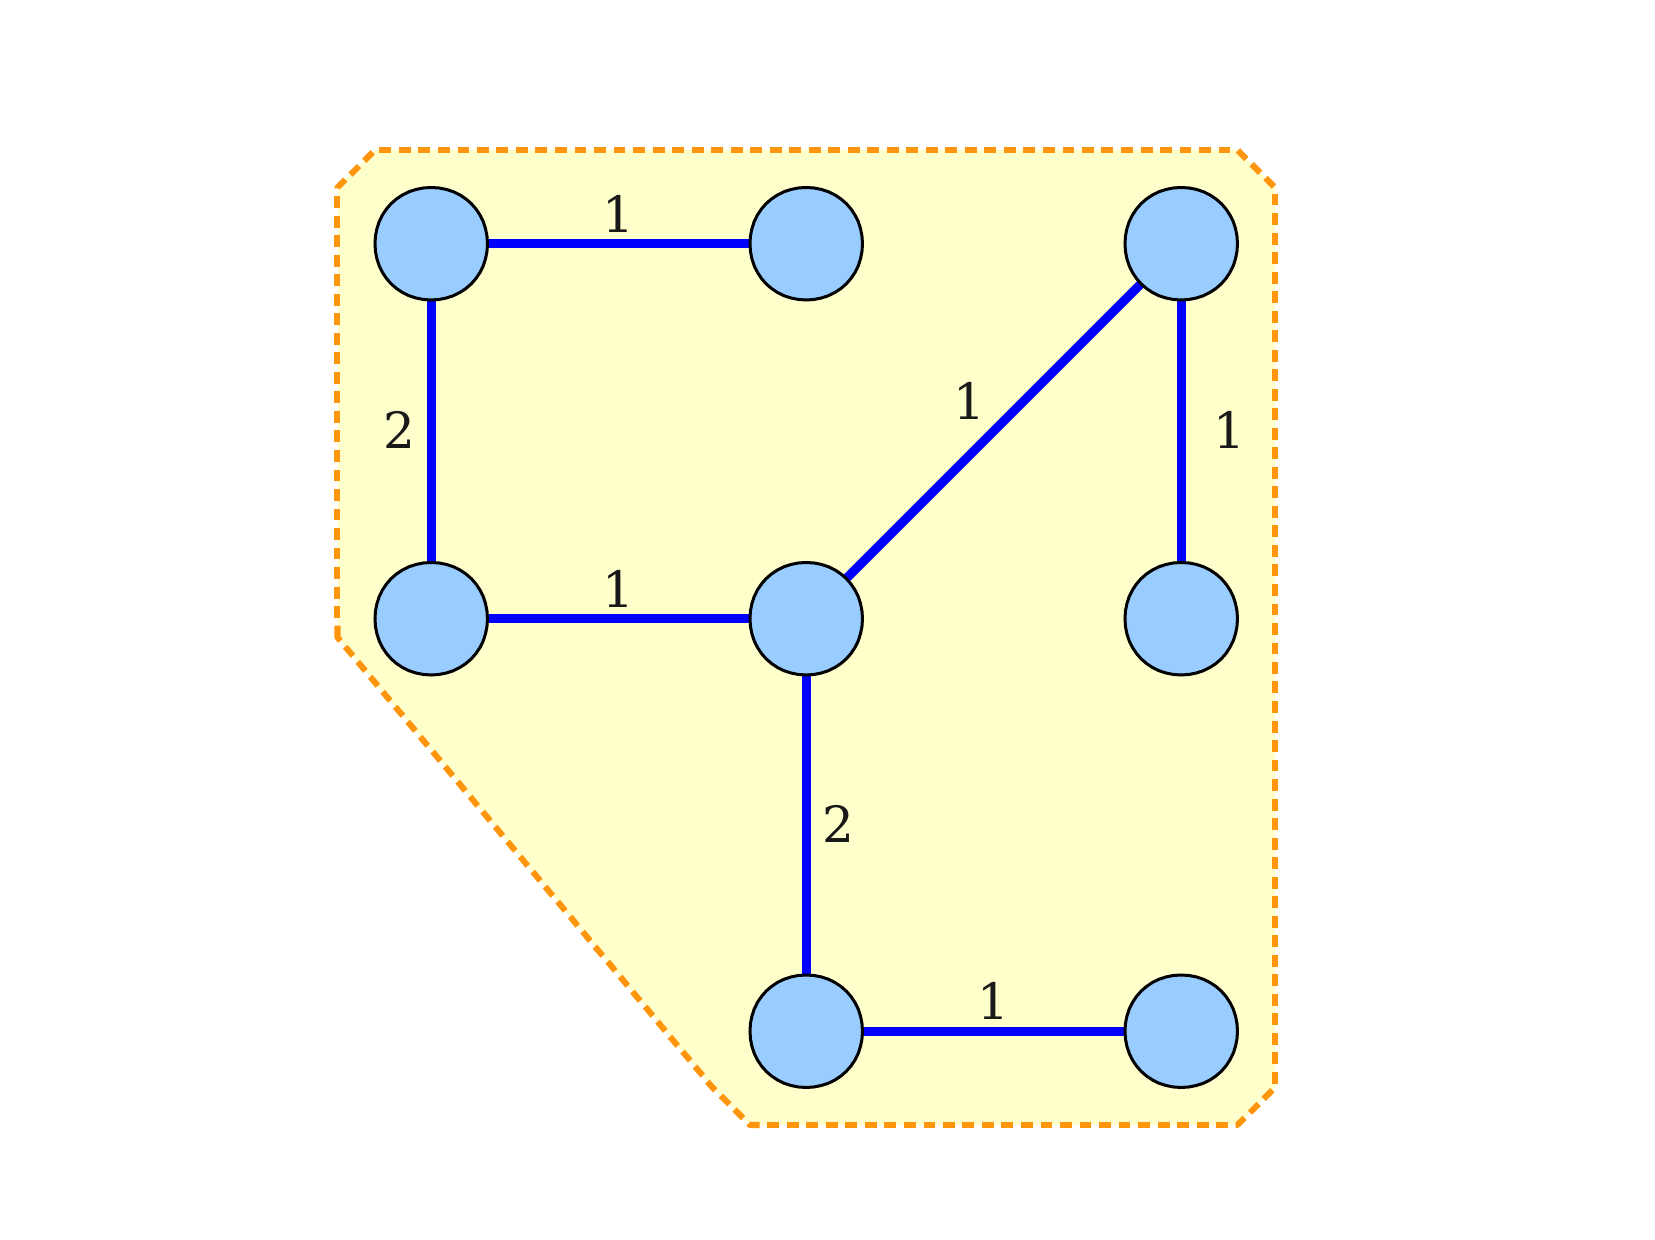

1

1

2
1

1

2

1